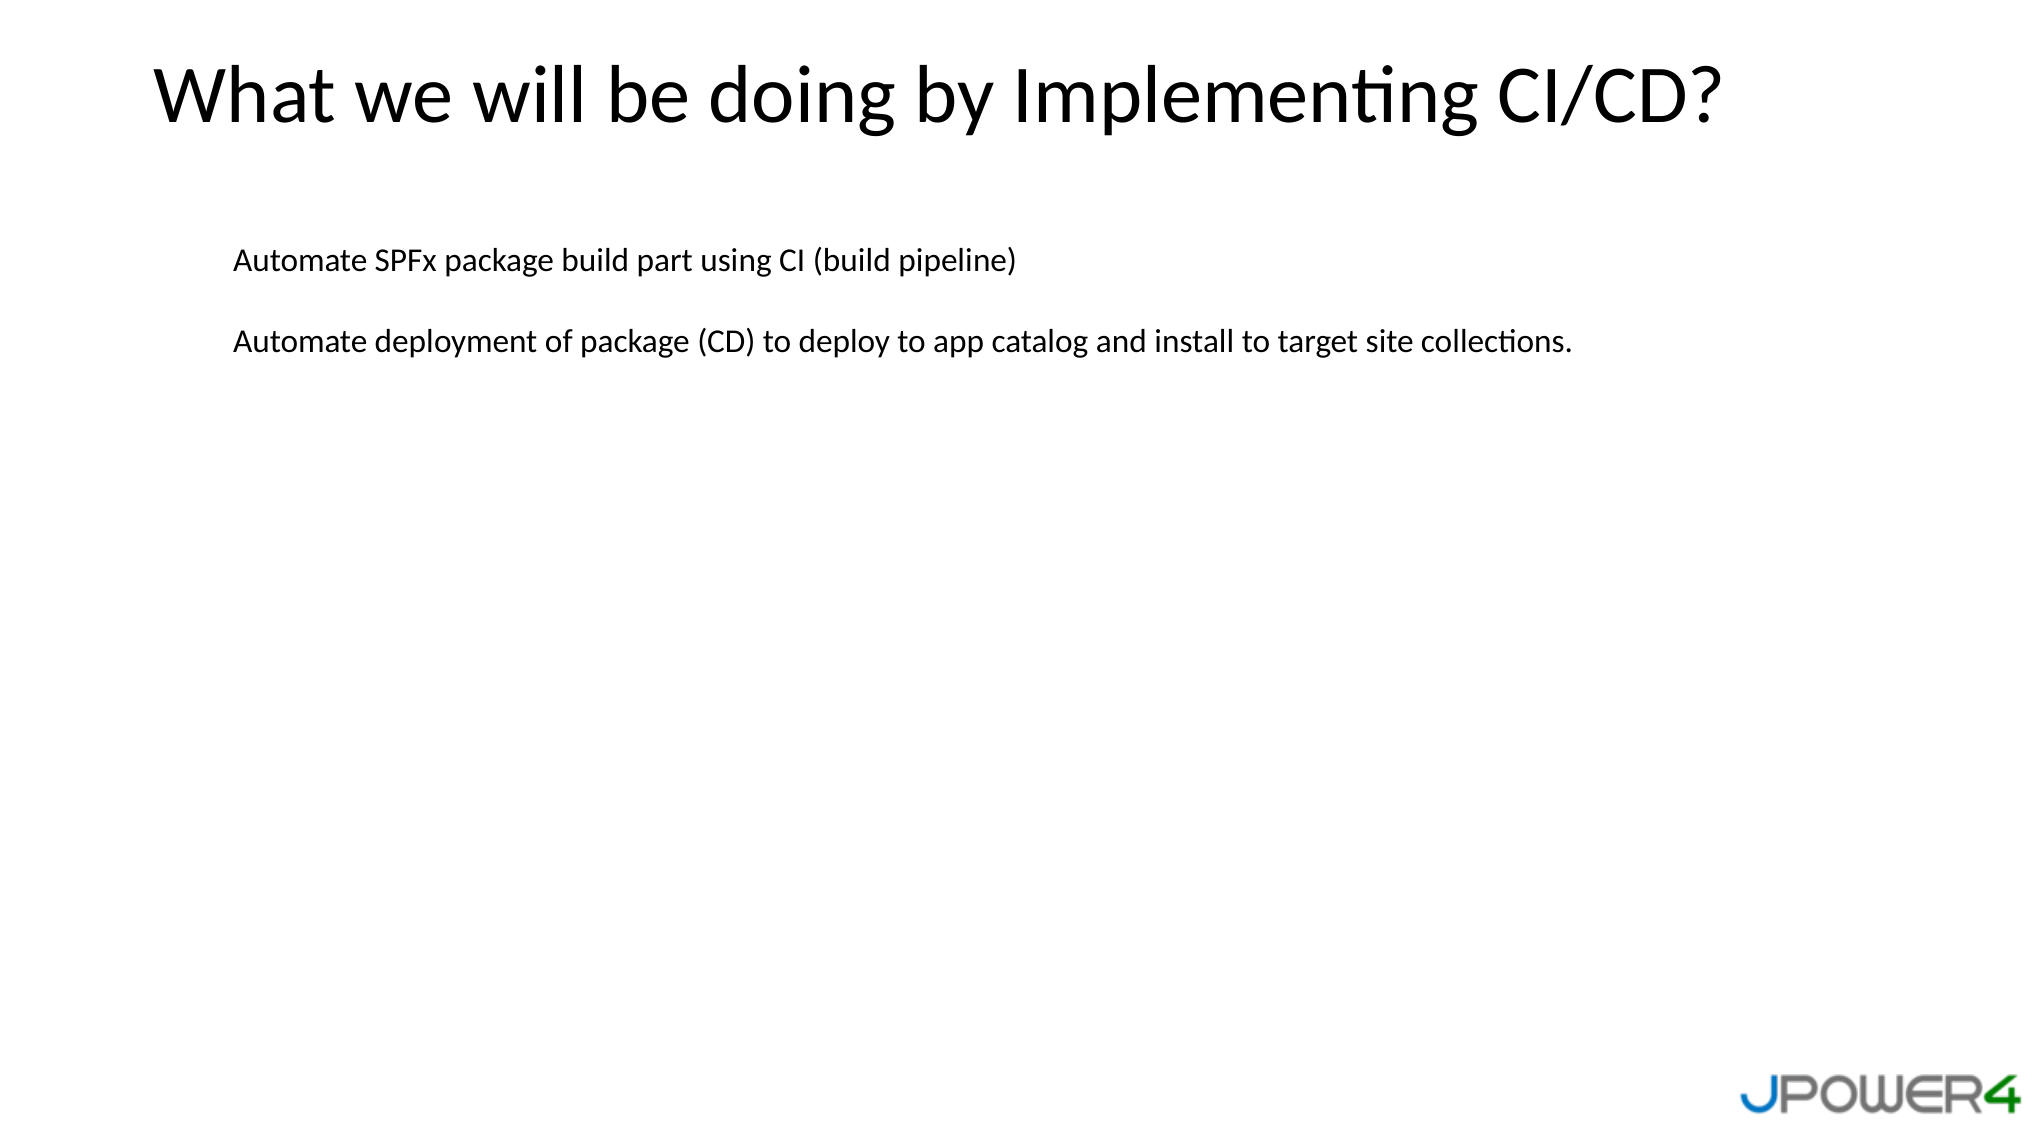

What we will be doing by Implementing CI/CD?
Automate SPFx package build part using CI (build pipeline)
Automate deployment of package (CD) to deploy to app catalog and install to target site collections.